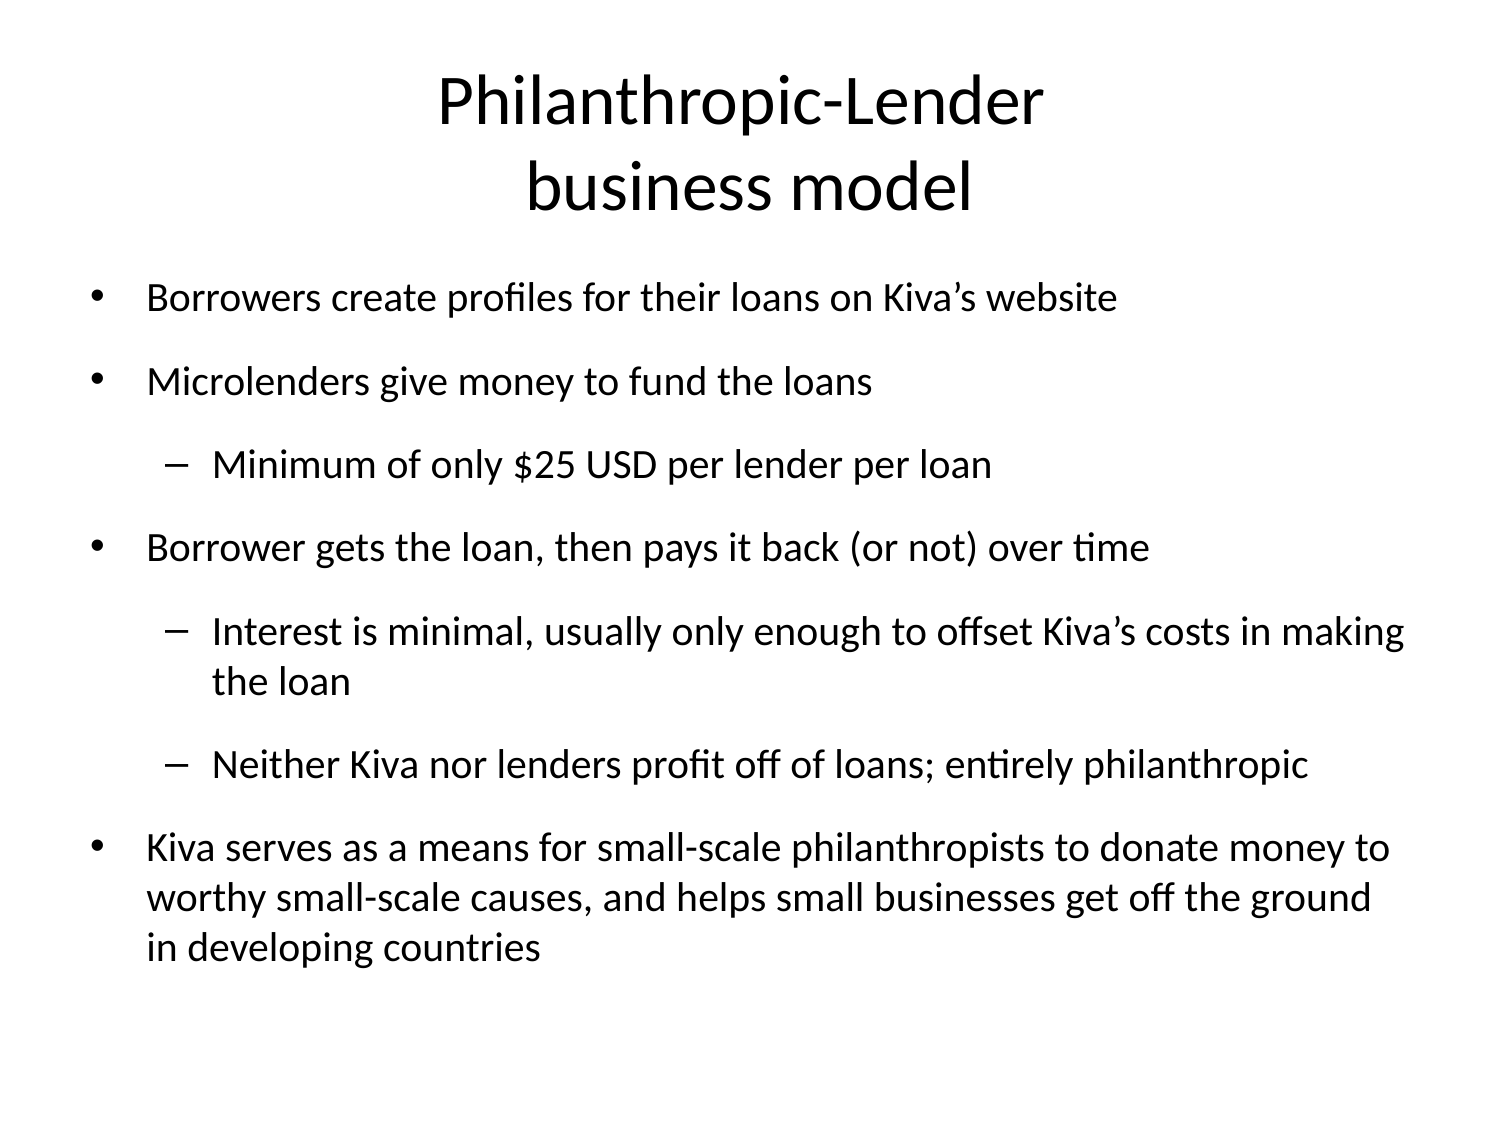

# Philanthropic-Lender business model
Borrowers create profiles for their loans on Kiva’s website
Microlenders give money to fund the loans
Minimum of only $25 USD per lender per loan
Borrower gets the loan, then pays it back (or not) over time
Interest is minimal, usually only enough to offset Kiva’s costs in making the loan
Neither Kiva nor lenders profit off of loans; entirely philanthropic
Kiva serves as a means for small-scale philanthropists to donate money to worthy small-scale causes, and helps small businesses get off the ground in developing countries